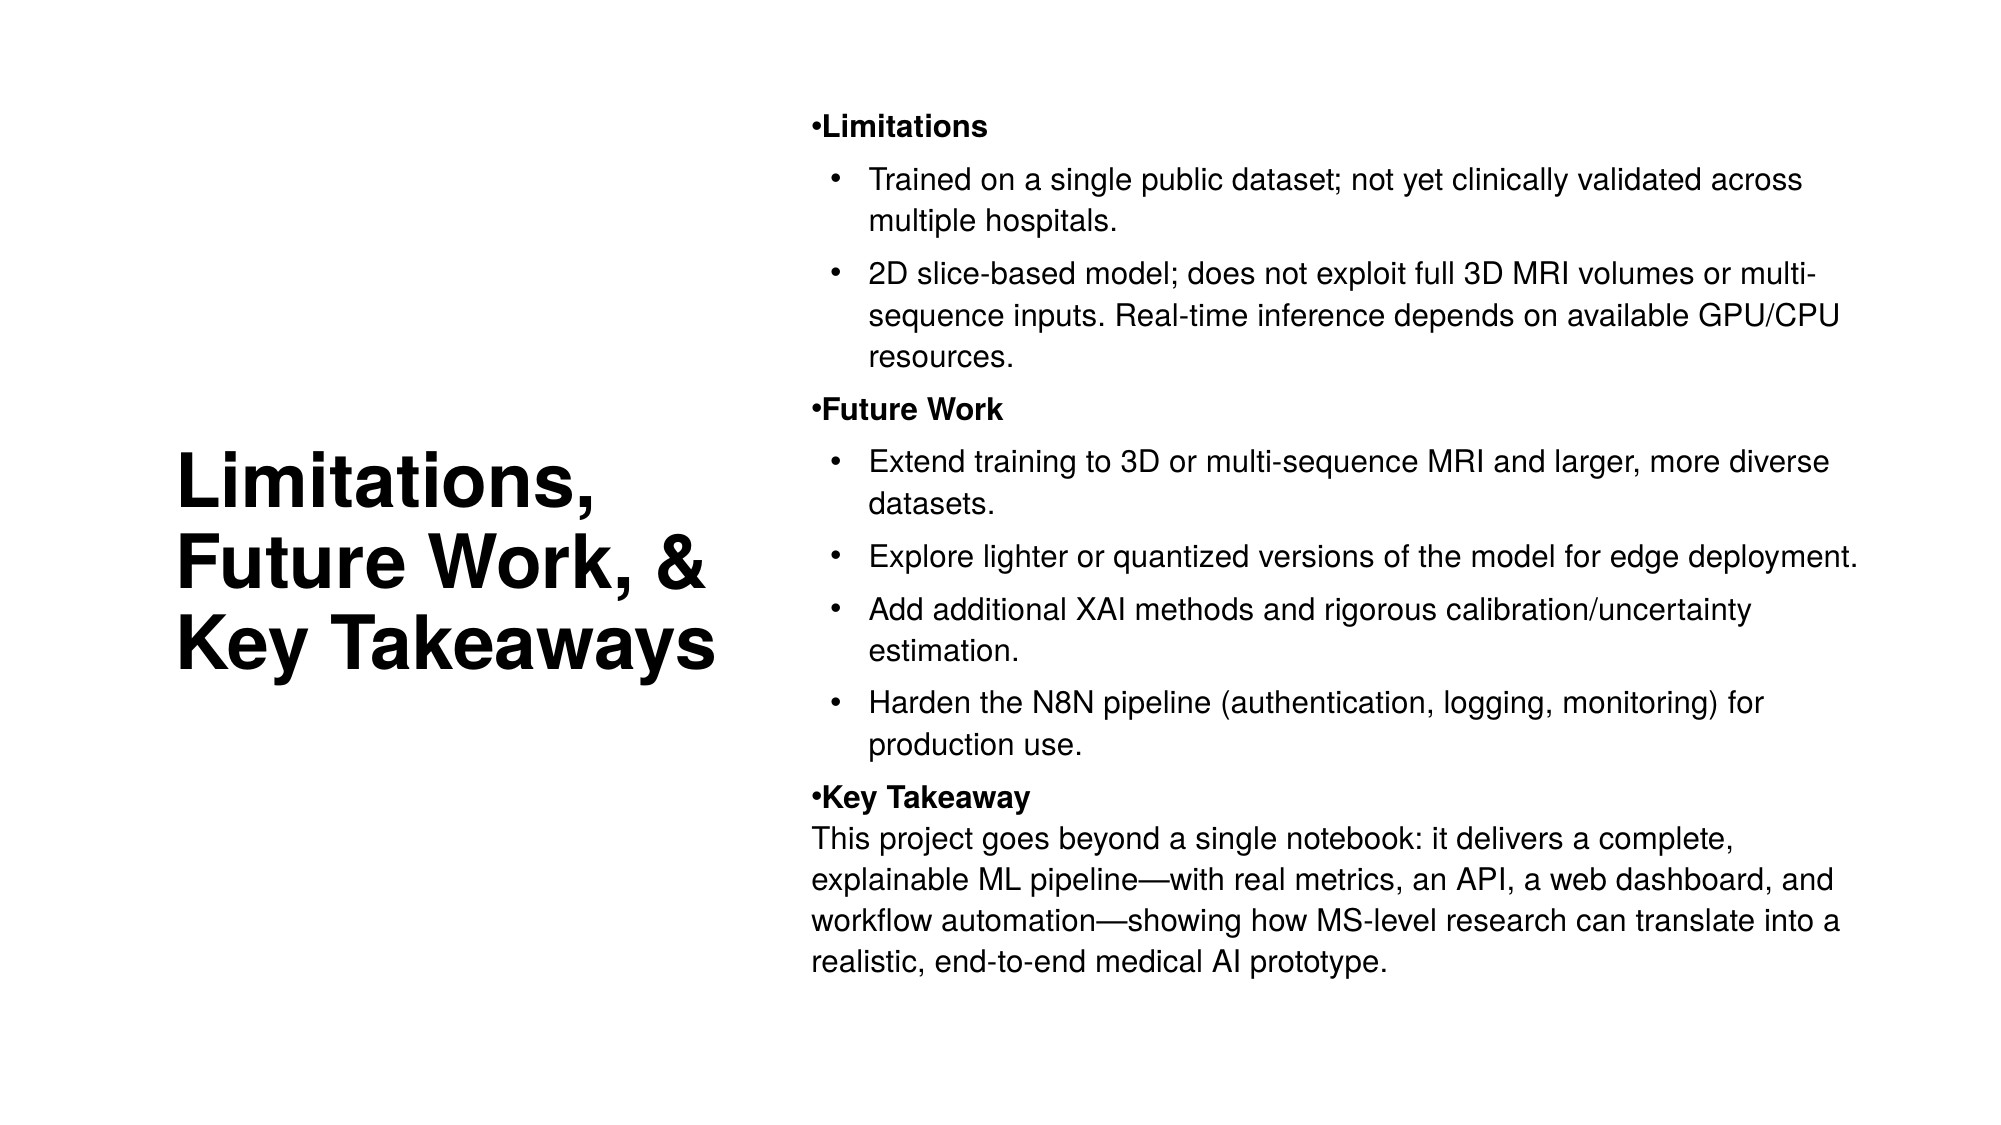

Limitations
Trained on a single public dataset; not yet clinically validated across multiple hospitals.
2D slice-based model; does not exploit full 3D MRI volumes or multi-sequence inputs. Real-time inference depends on available GPU/CPU resources.
Future Work
Extend training to 3D or multi-sequence MRI and larger, more diverse datasets.
Explore lighter or quantized versions of the model for edge deployment.
Add additional XAI methods and rigorous calibration/uncertainty estimation.
Harden the N8N pipeline (authentication, logging, monitoring) for production use.
Key Takeaway
This project goes beyond a single notebook: it delivers a complete, explainable ML pipeline—with real metrics, an API, a web dashboard, and workflow automation—showing how MS-level research can translate into a realistic, end-to-end medical AI prototype.
Limitations, Future Work, & Key Takeaways